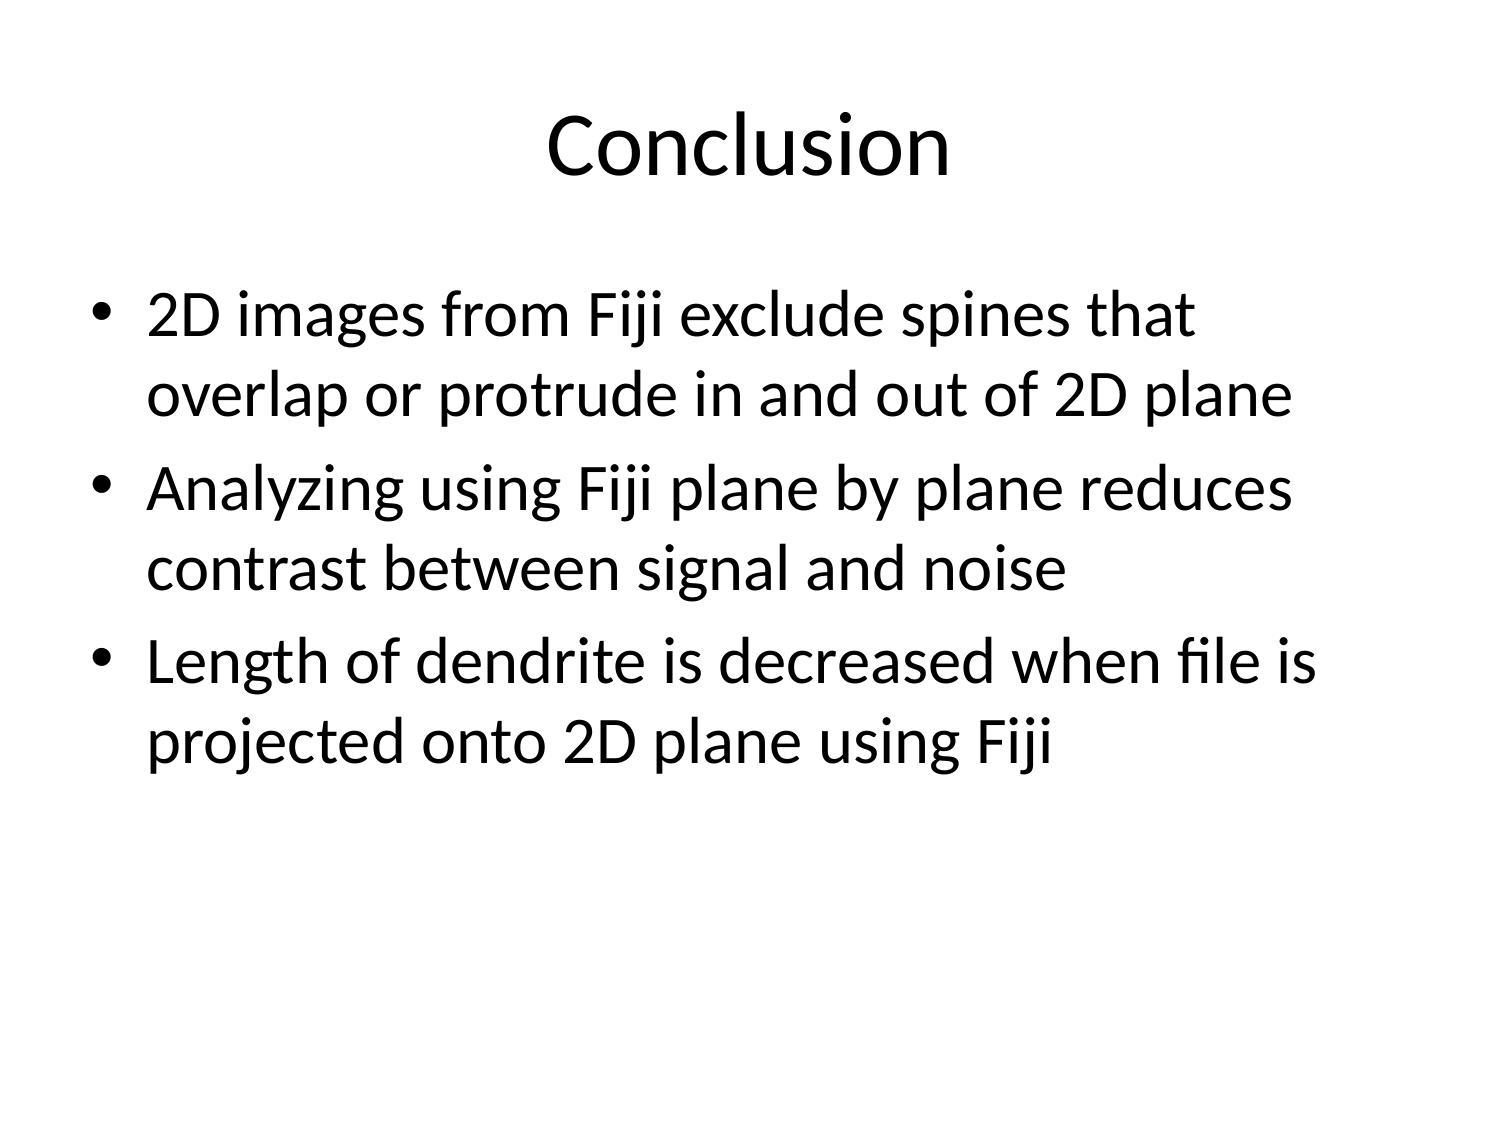

# Conclusion
2D images from Fiji exclude spines that overlap or protrude in and out of 2D plane
Analyzing using Fiji plane by plane reduces contrast between signal and noise
Length of dendrite is decreased when file is projected onto 2D plane using Fiji